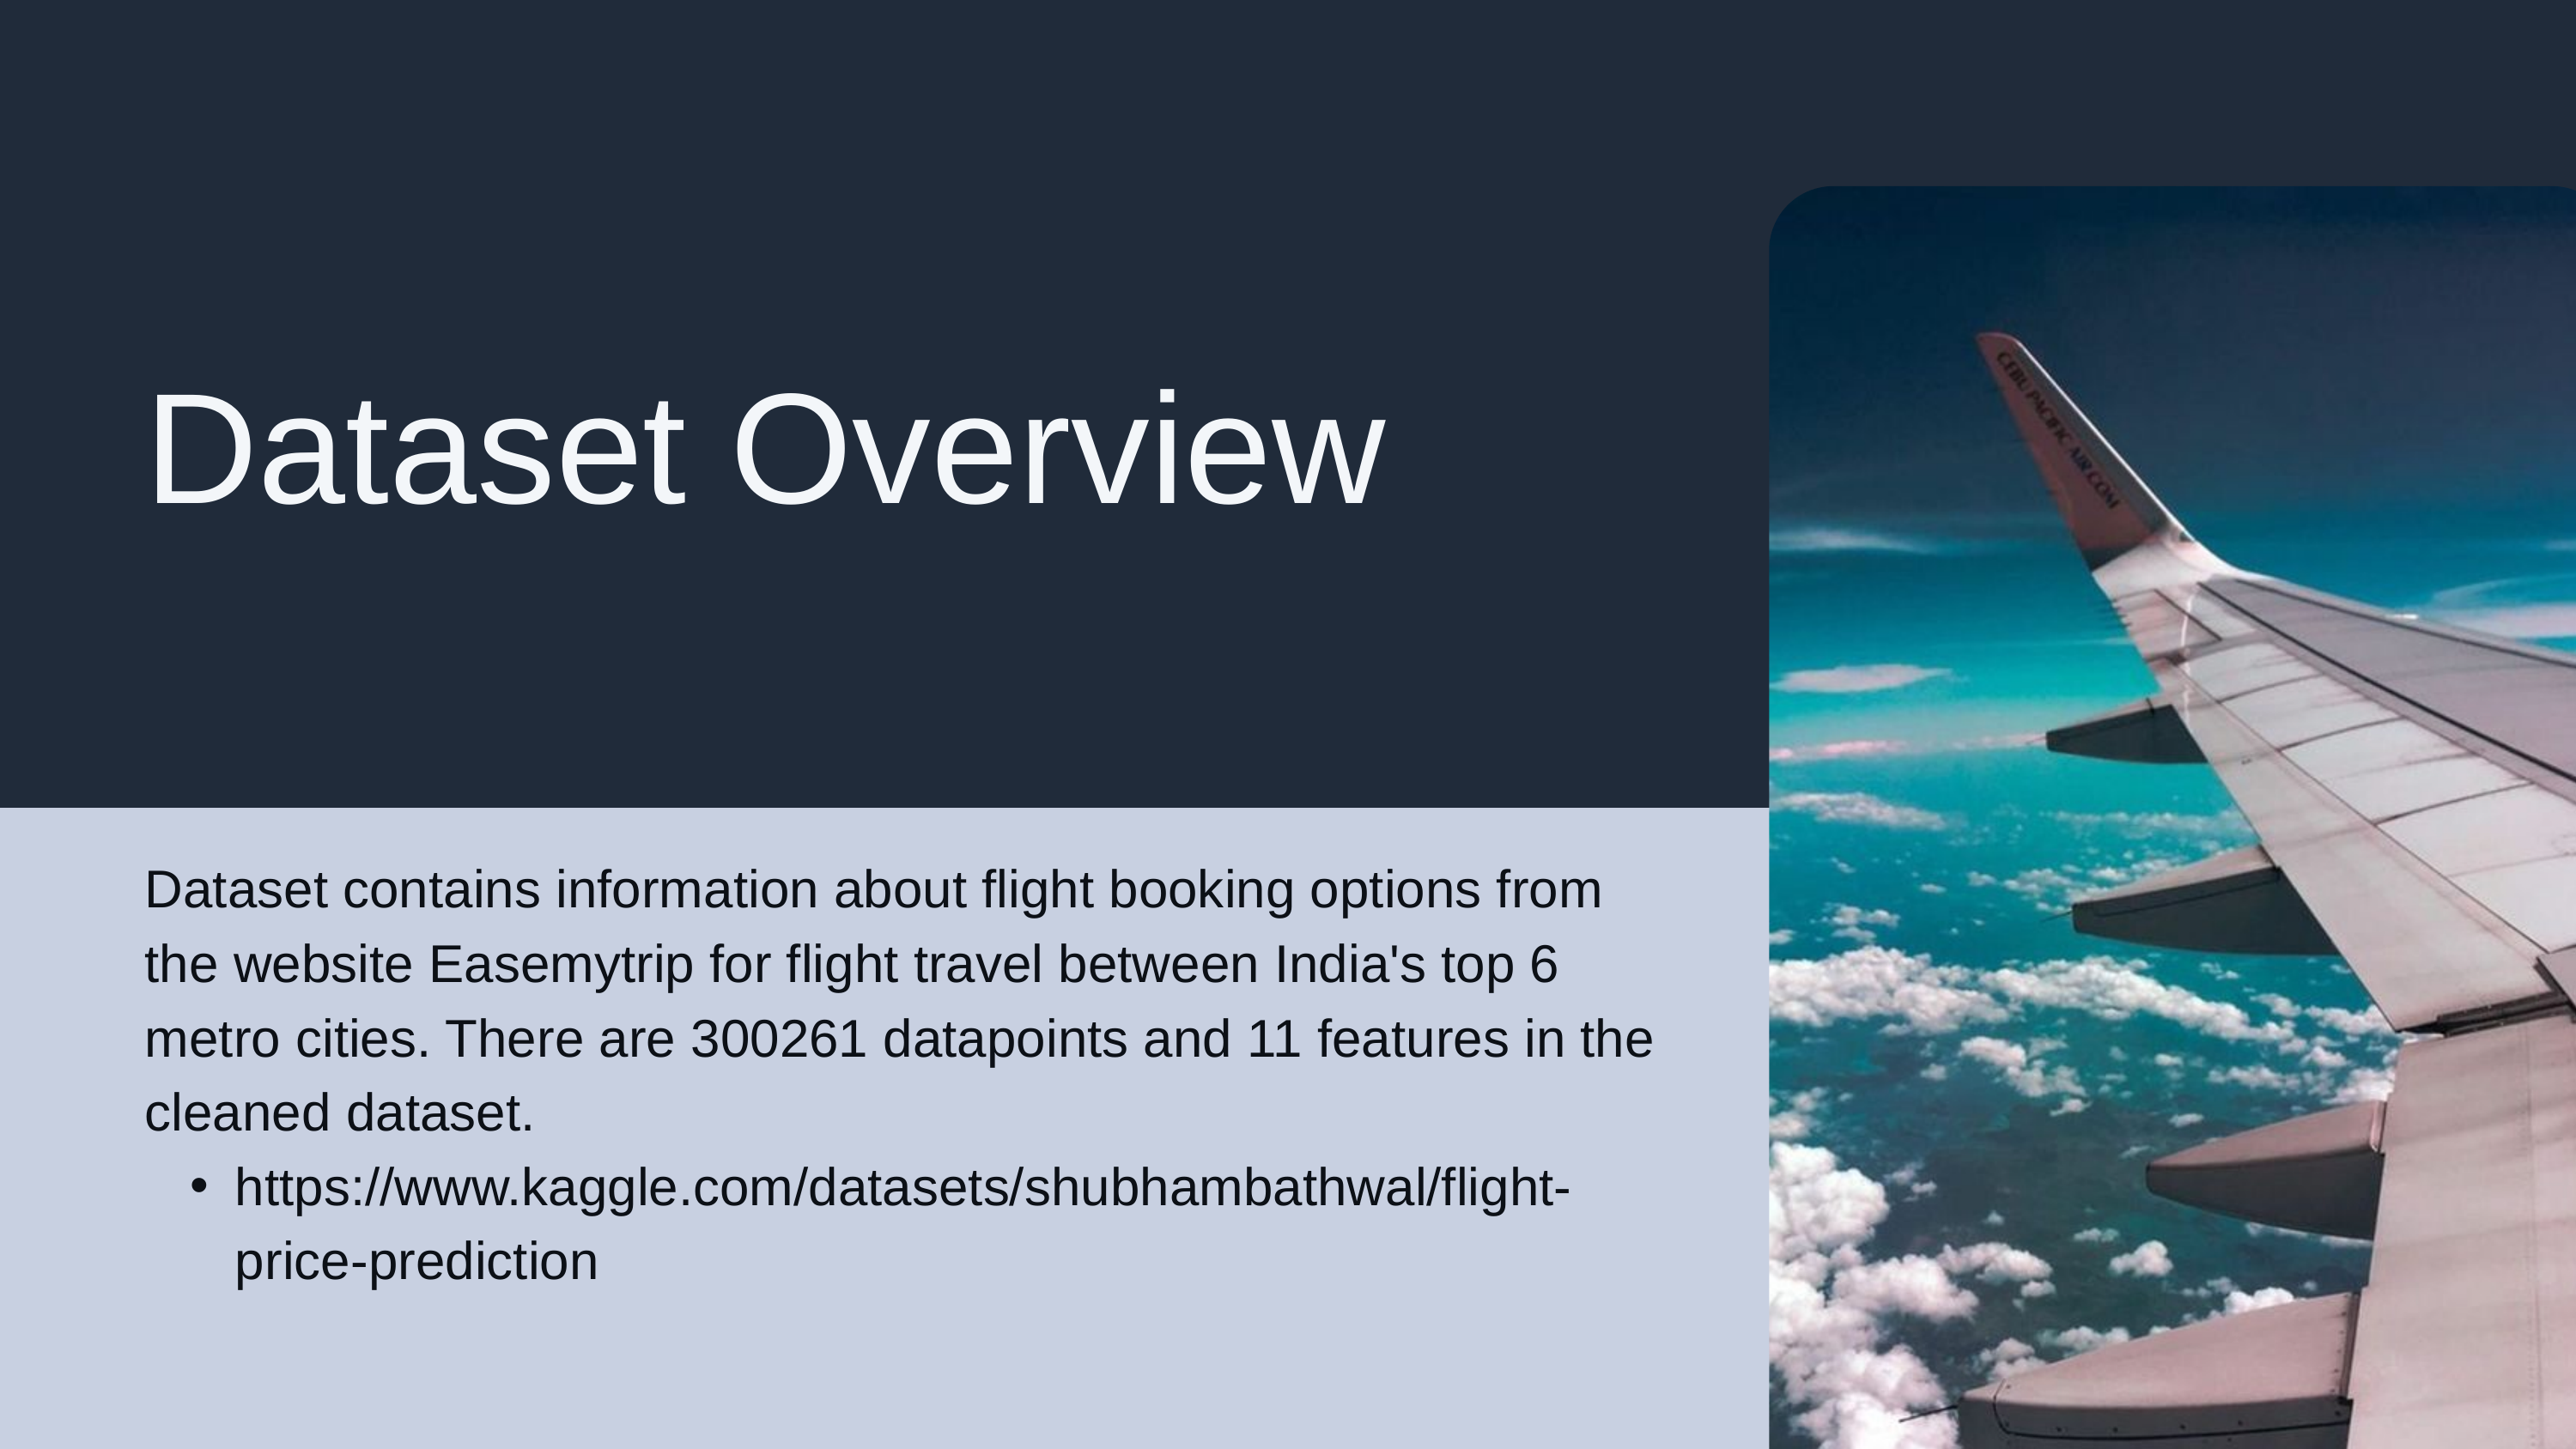

Dataset Overview
Dataset contains information about flight booking options from the website Easemytrip for flight travel between India's top 6 metro cities. There are 300261 datapoints and 11 features in the cleaned dataset.
https://www.kaggle.com/datasets/shubhambathwal/flight-price-prediction